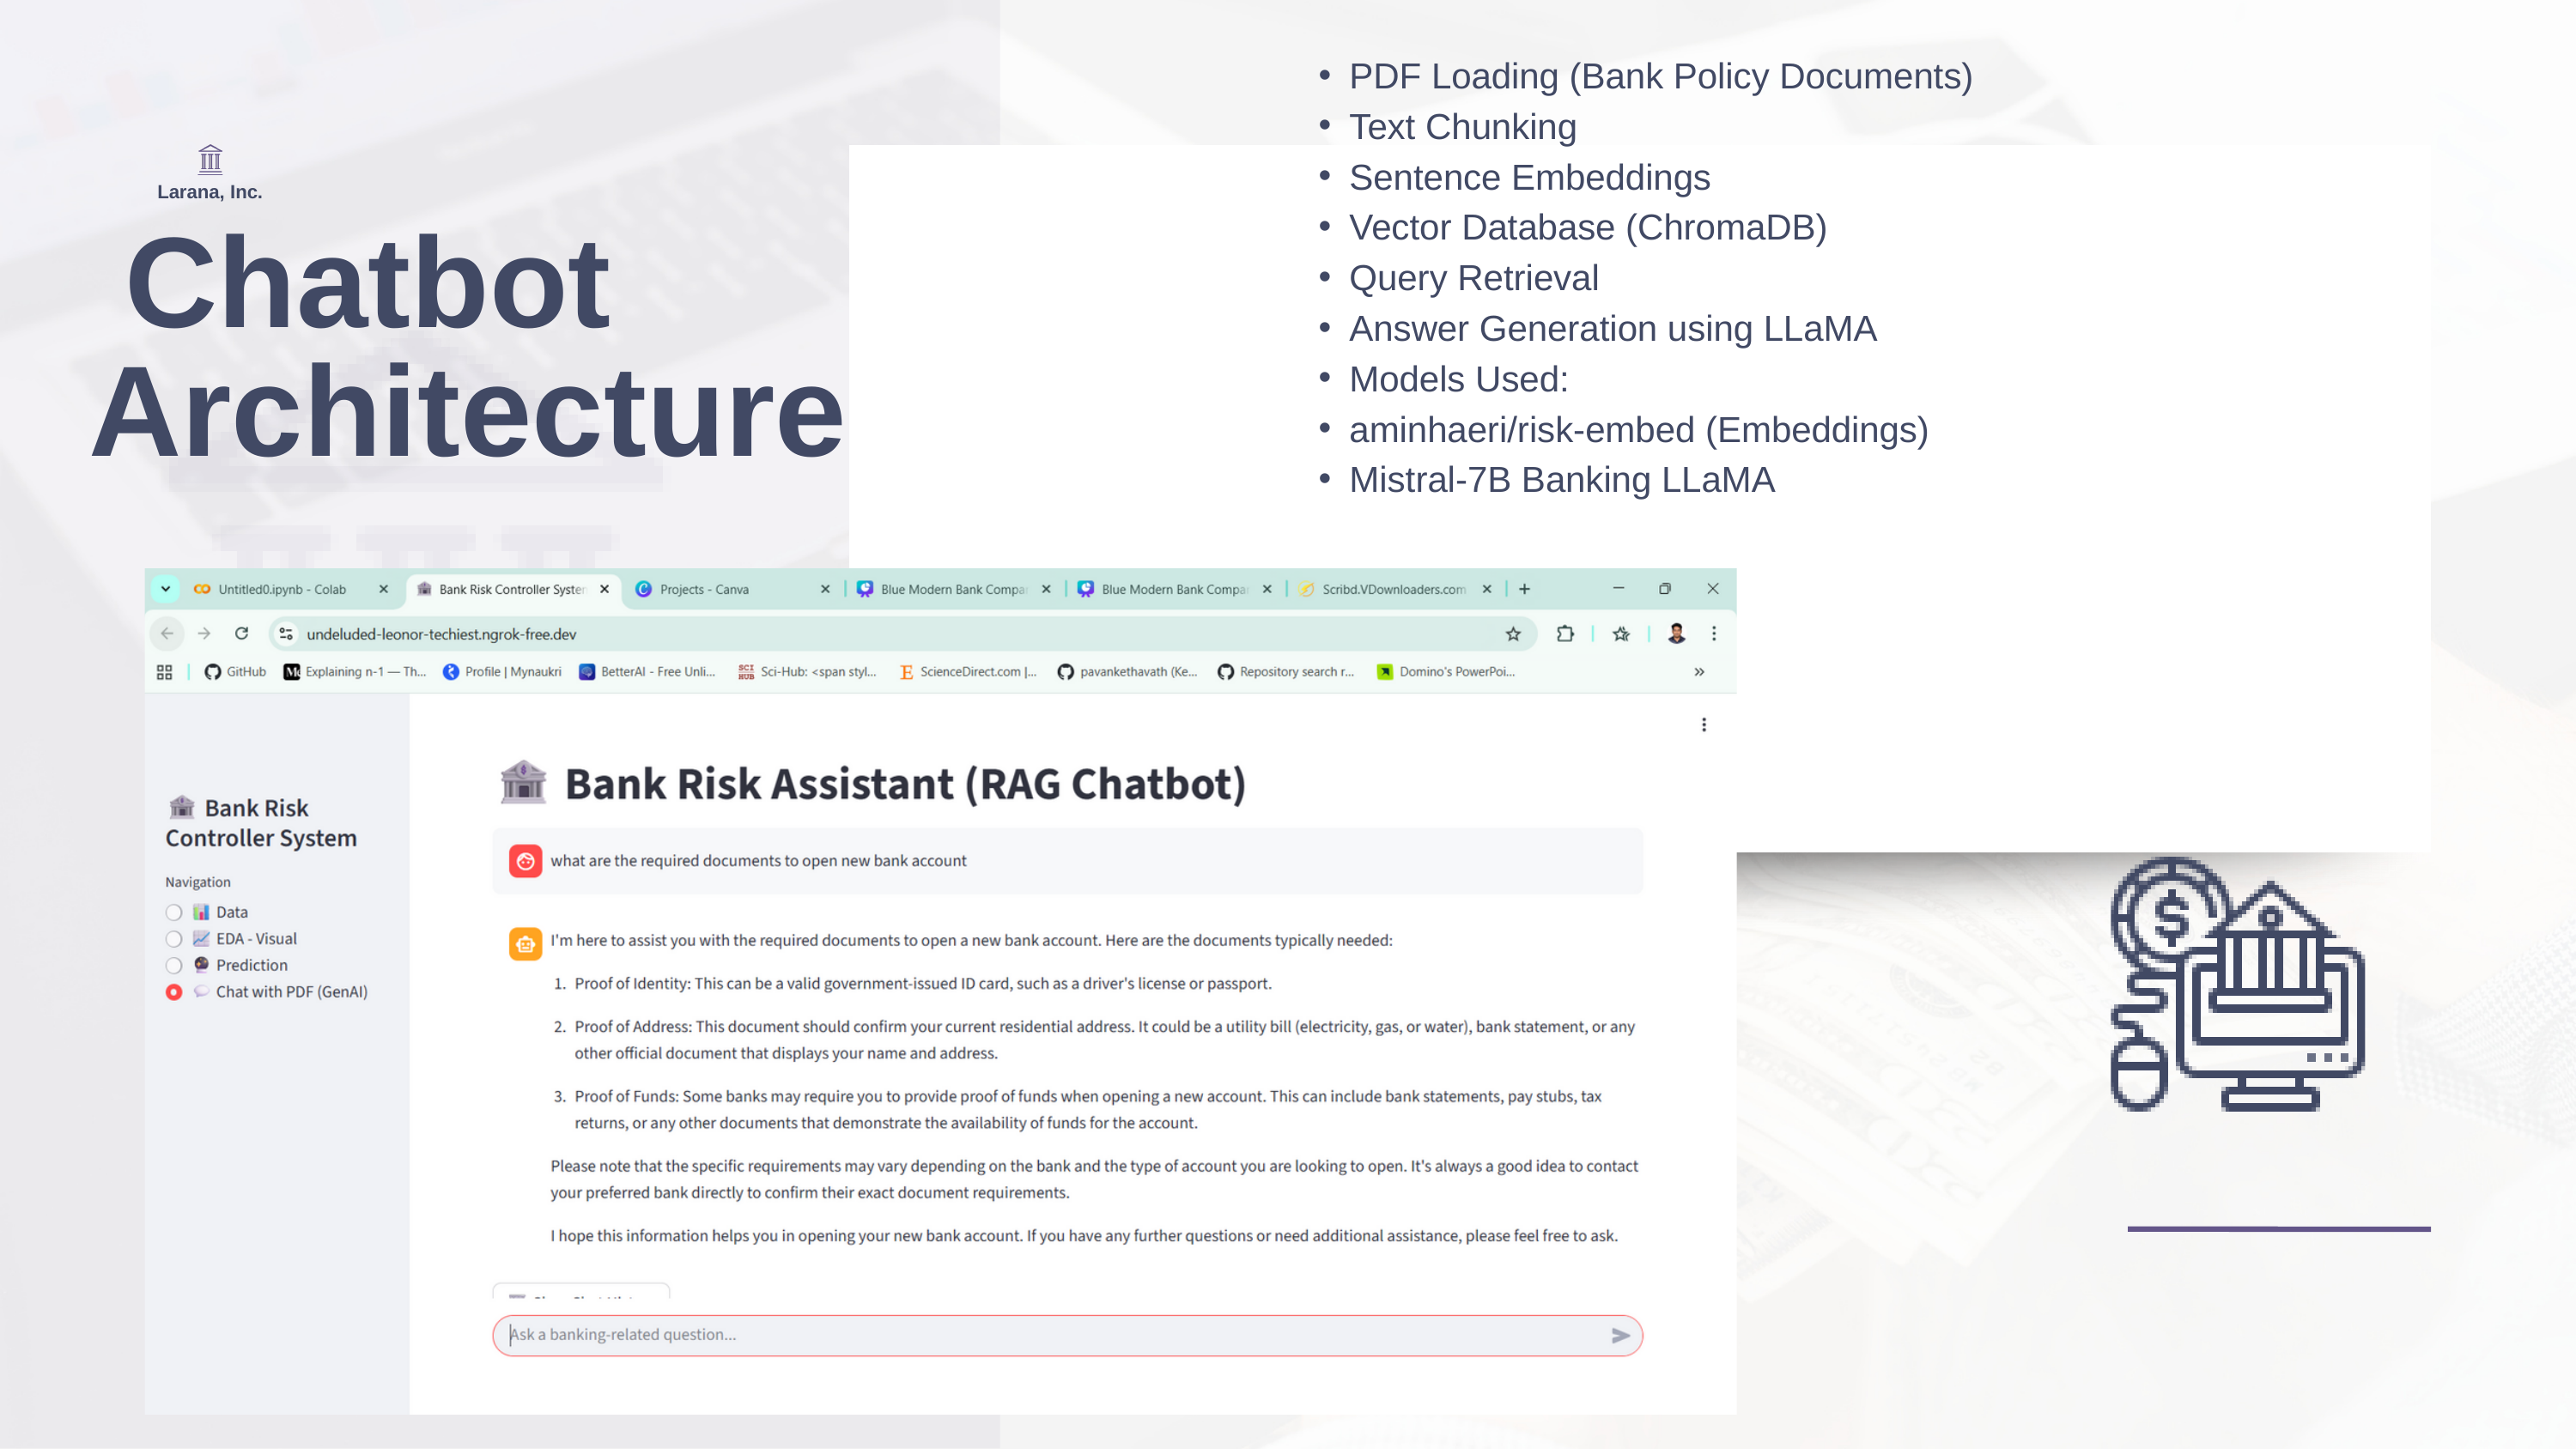

PDF Loading (Bank Policy Documents)
Text Chunking
Sentence Embeddings
Vector Database (ChromaDB)
Query Retrieval
Answer Generation using LLaMA
Models Used:
aminhaeri/risk-embed (Embeddings)
Mistral-7B Banking LLaMA

Larana, Inc.
 Chatbot Architecture